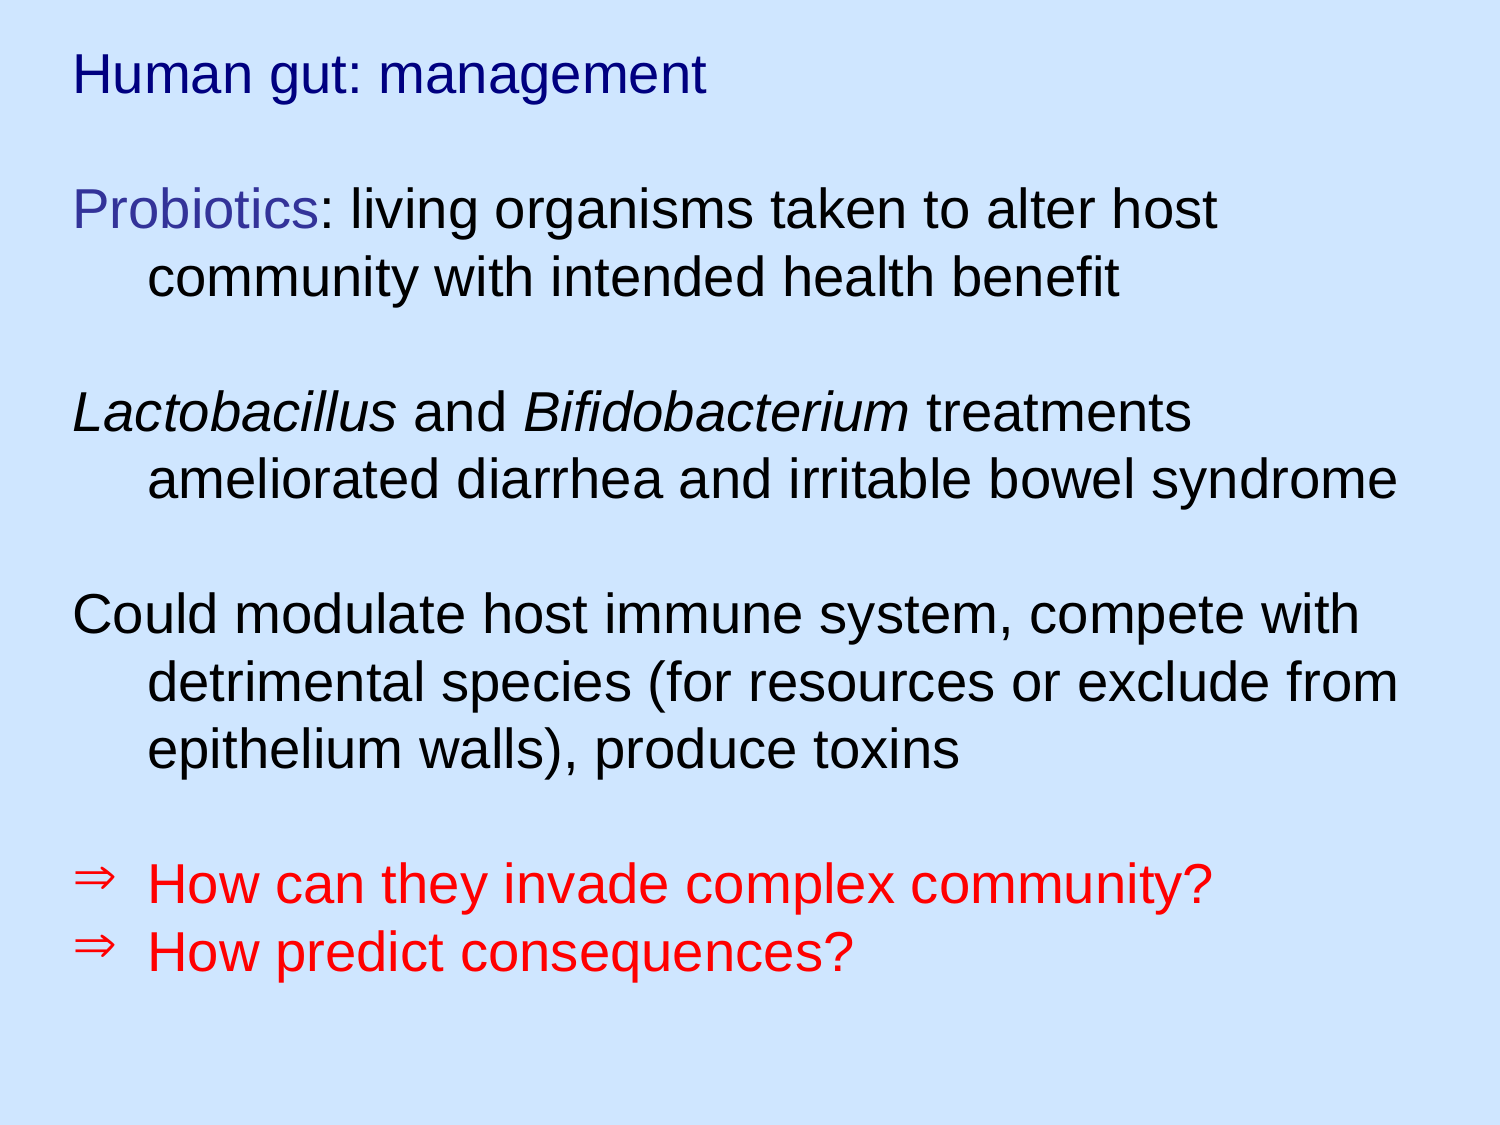

Human gut: management

Probiotics: living organisms taken to alter host community with intended health benefit

Lactobacillus and Bifidobacterium treatments ameliorated diarrhea and irritable bowel syndrome

Could modulate host immune system, compete with detrimental species (for resources or exclude from epithelium walls), produce toxins

How can they invade complex community?
How predict consequences?